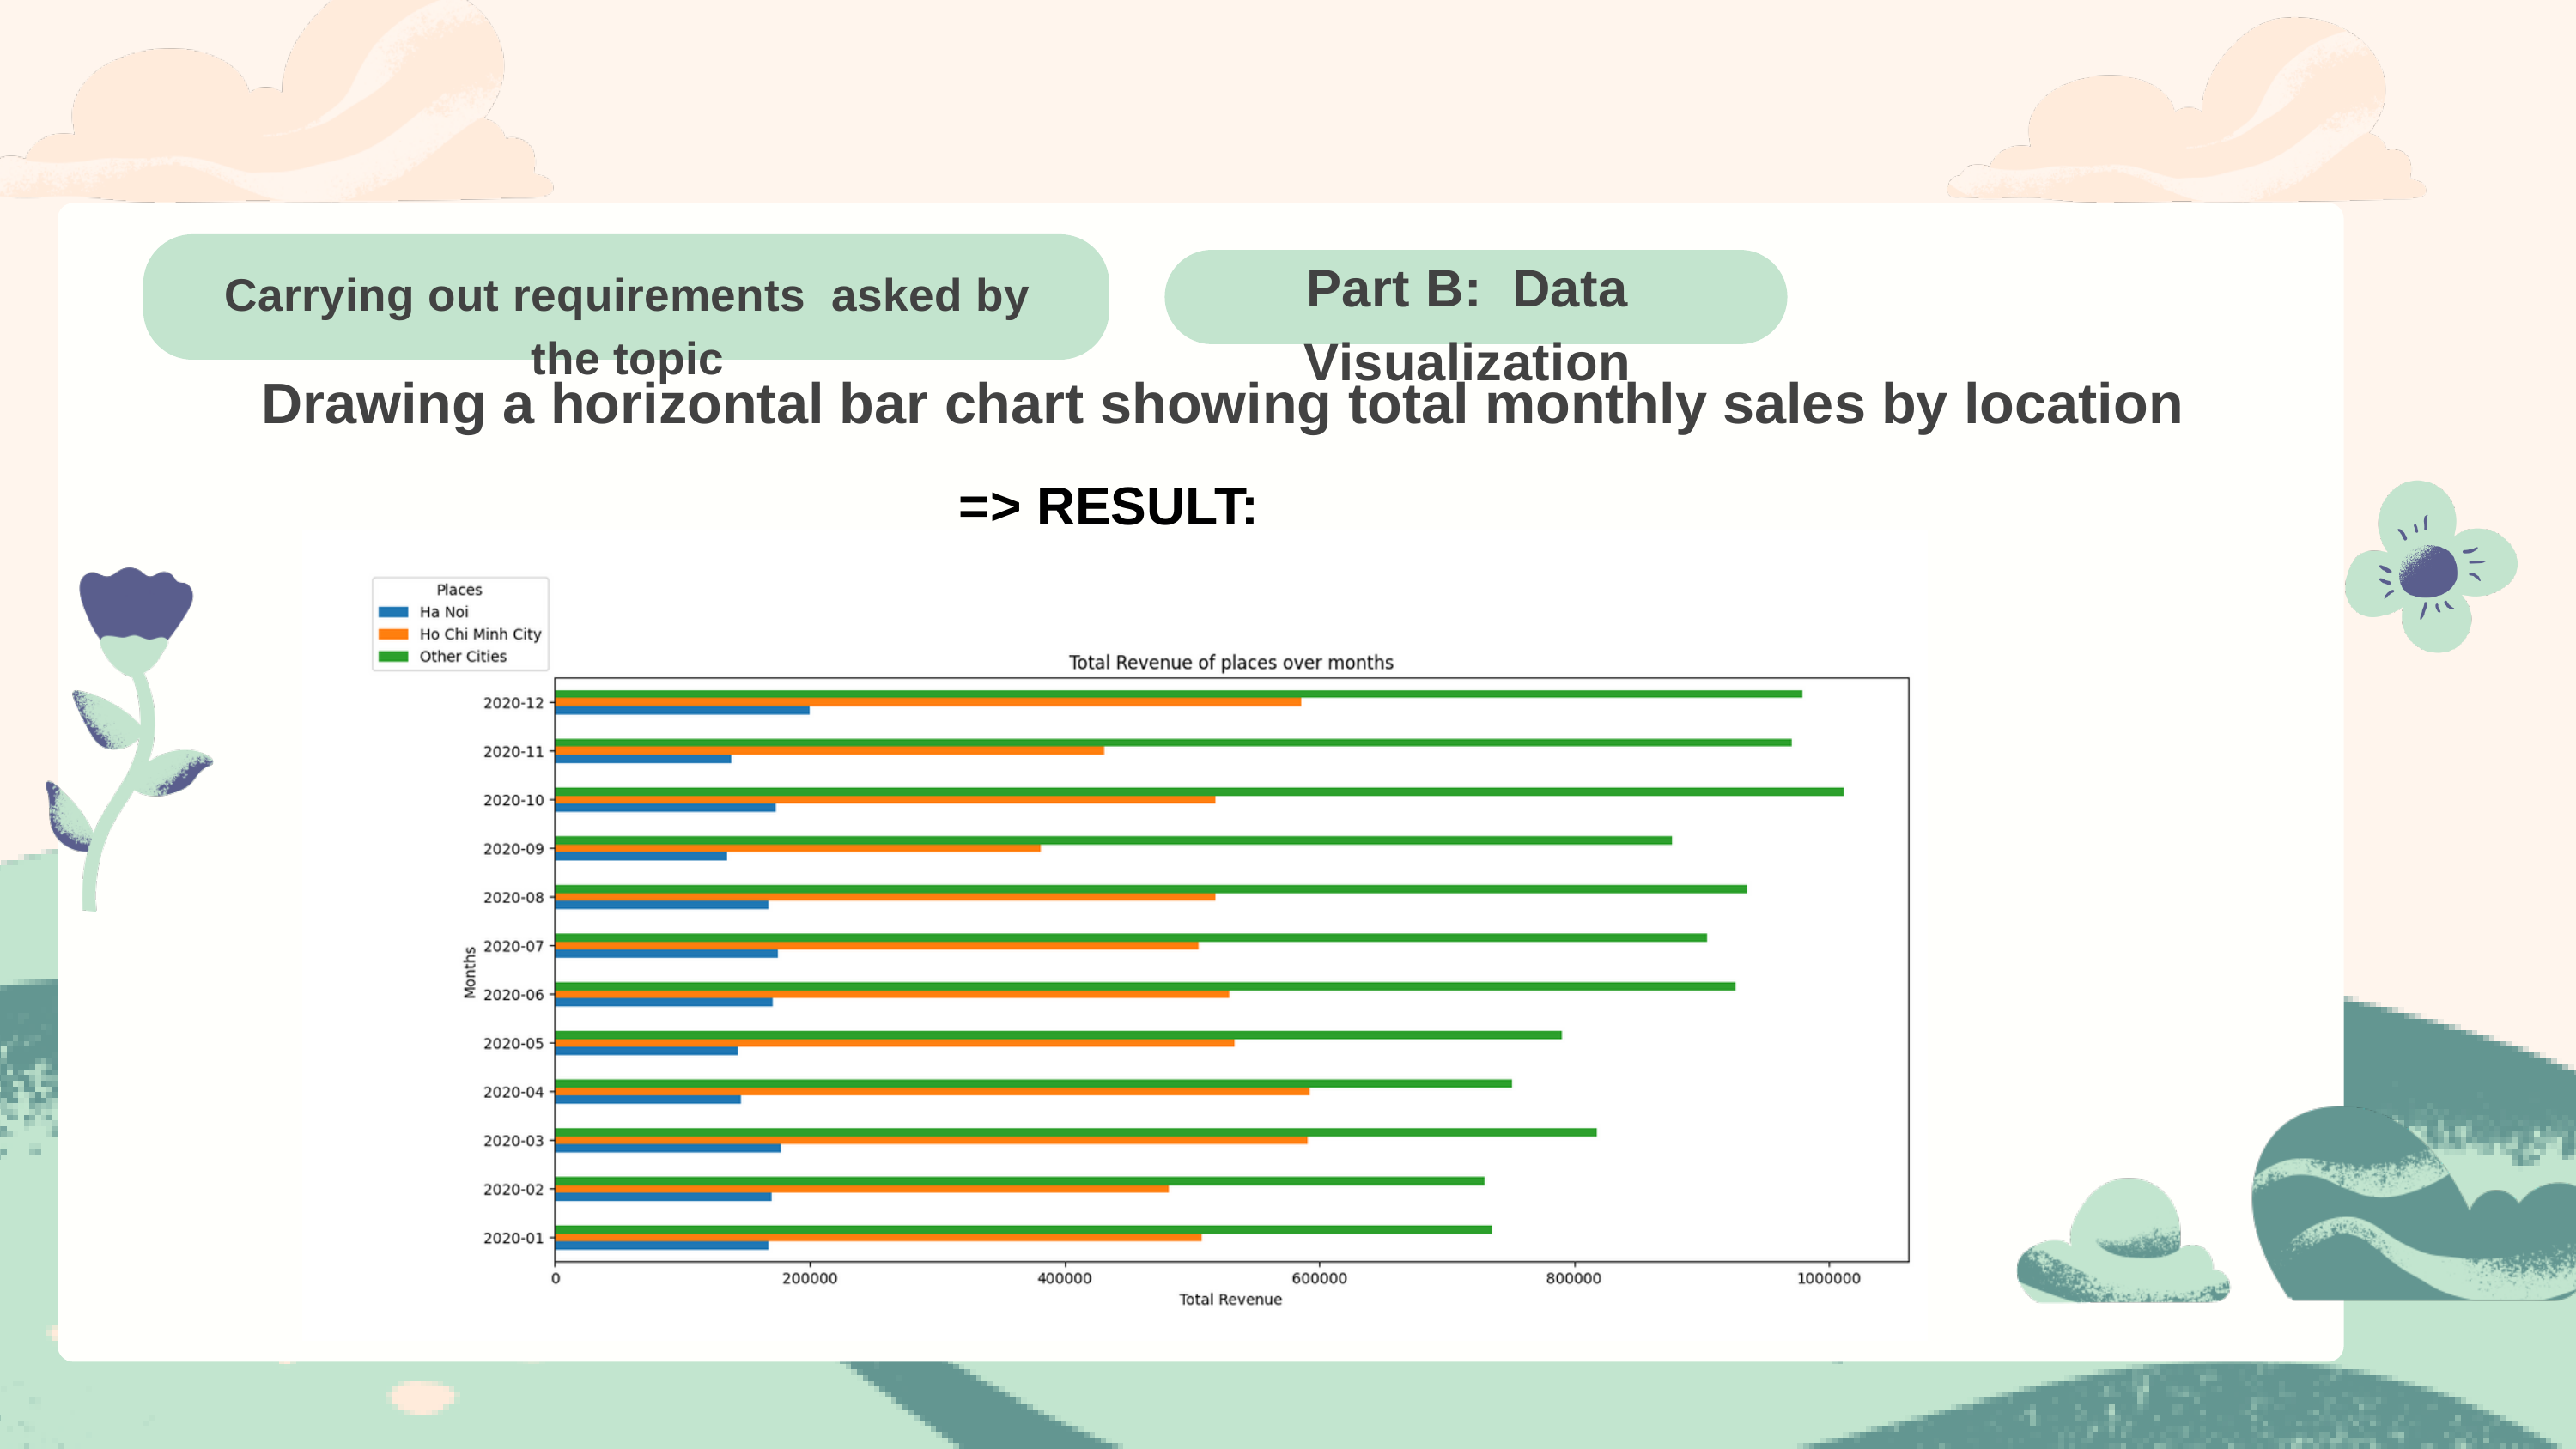

s

Part B:  Data Visualization

Carrying out requirements  asked by the topic
Drawing a horizontal bar chart showing total monthly sales by location
=> RESULT: